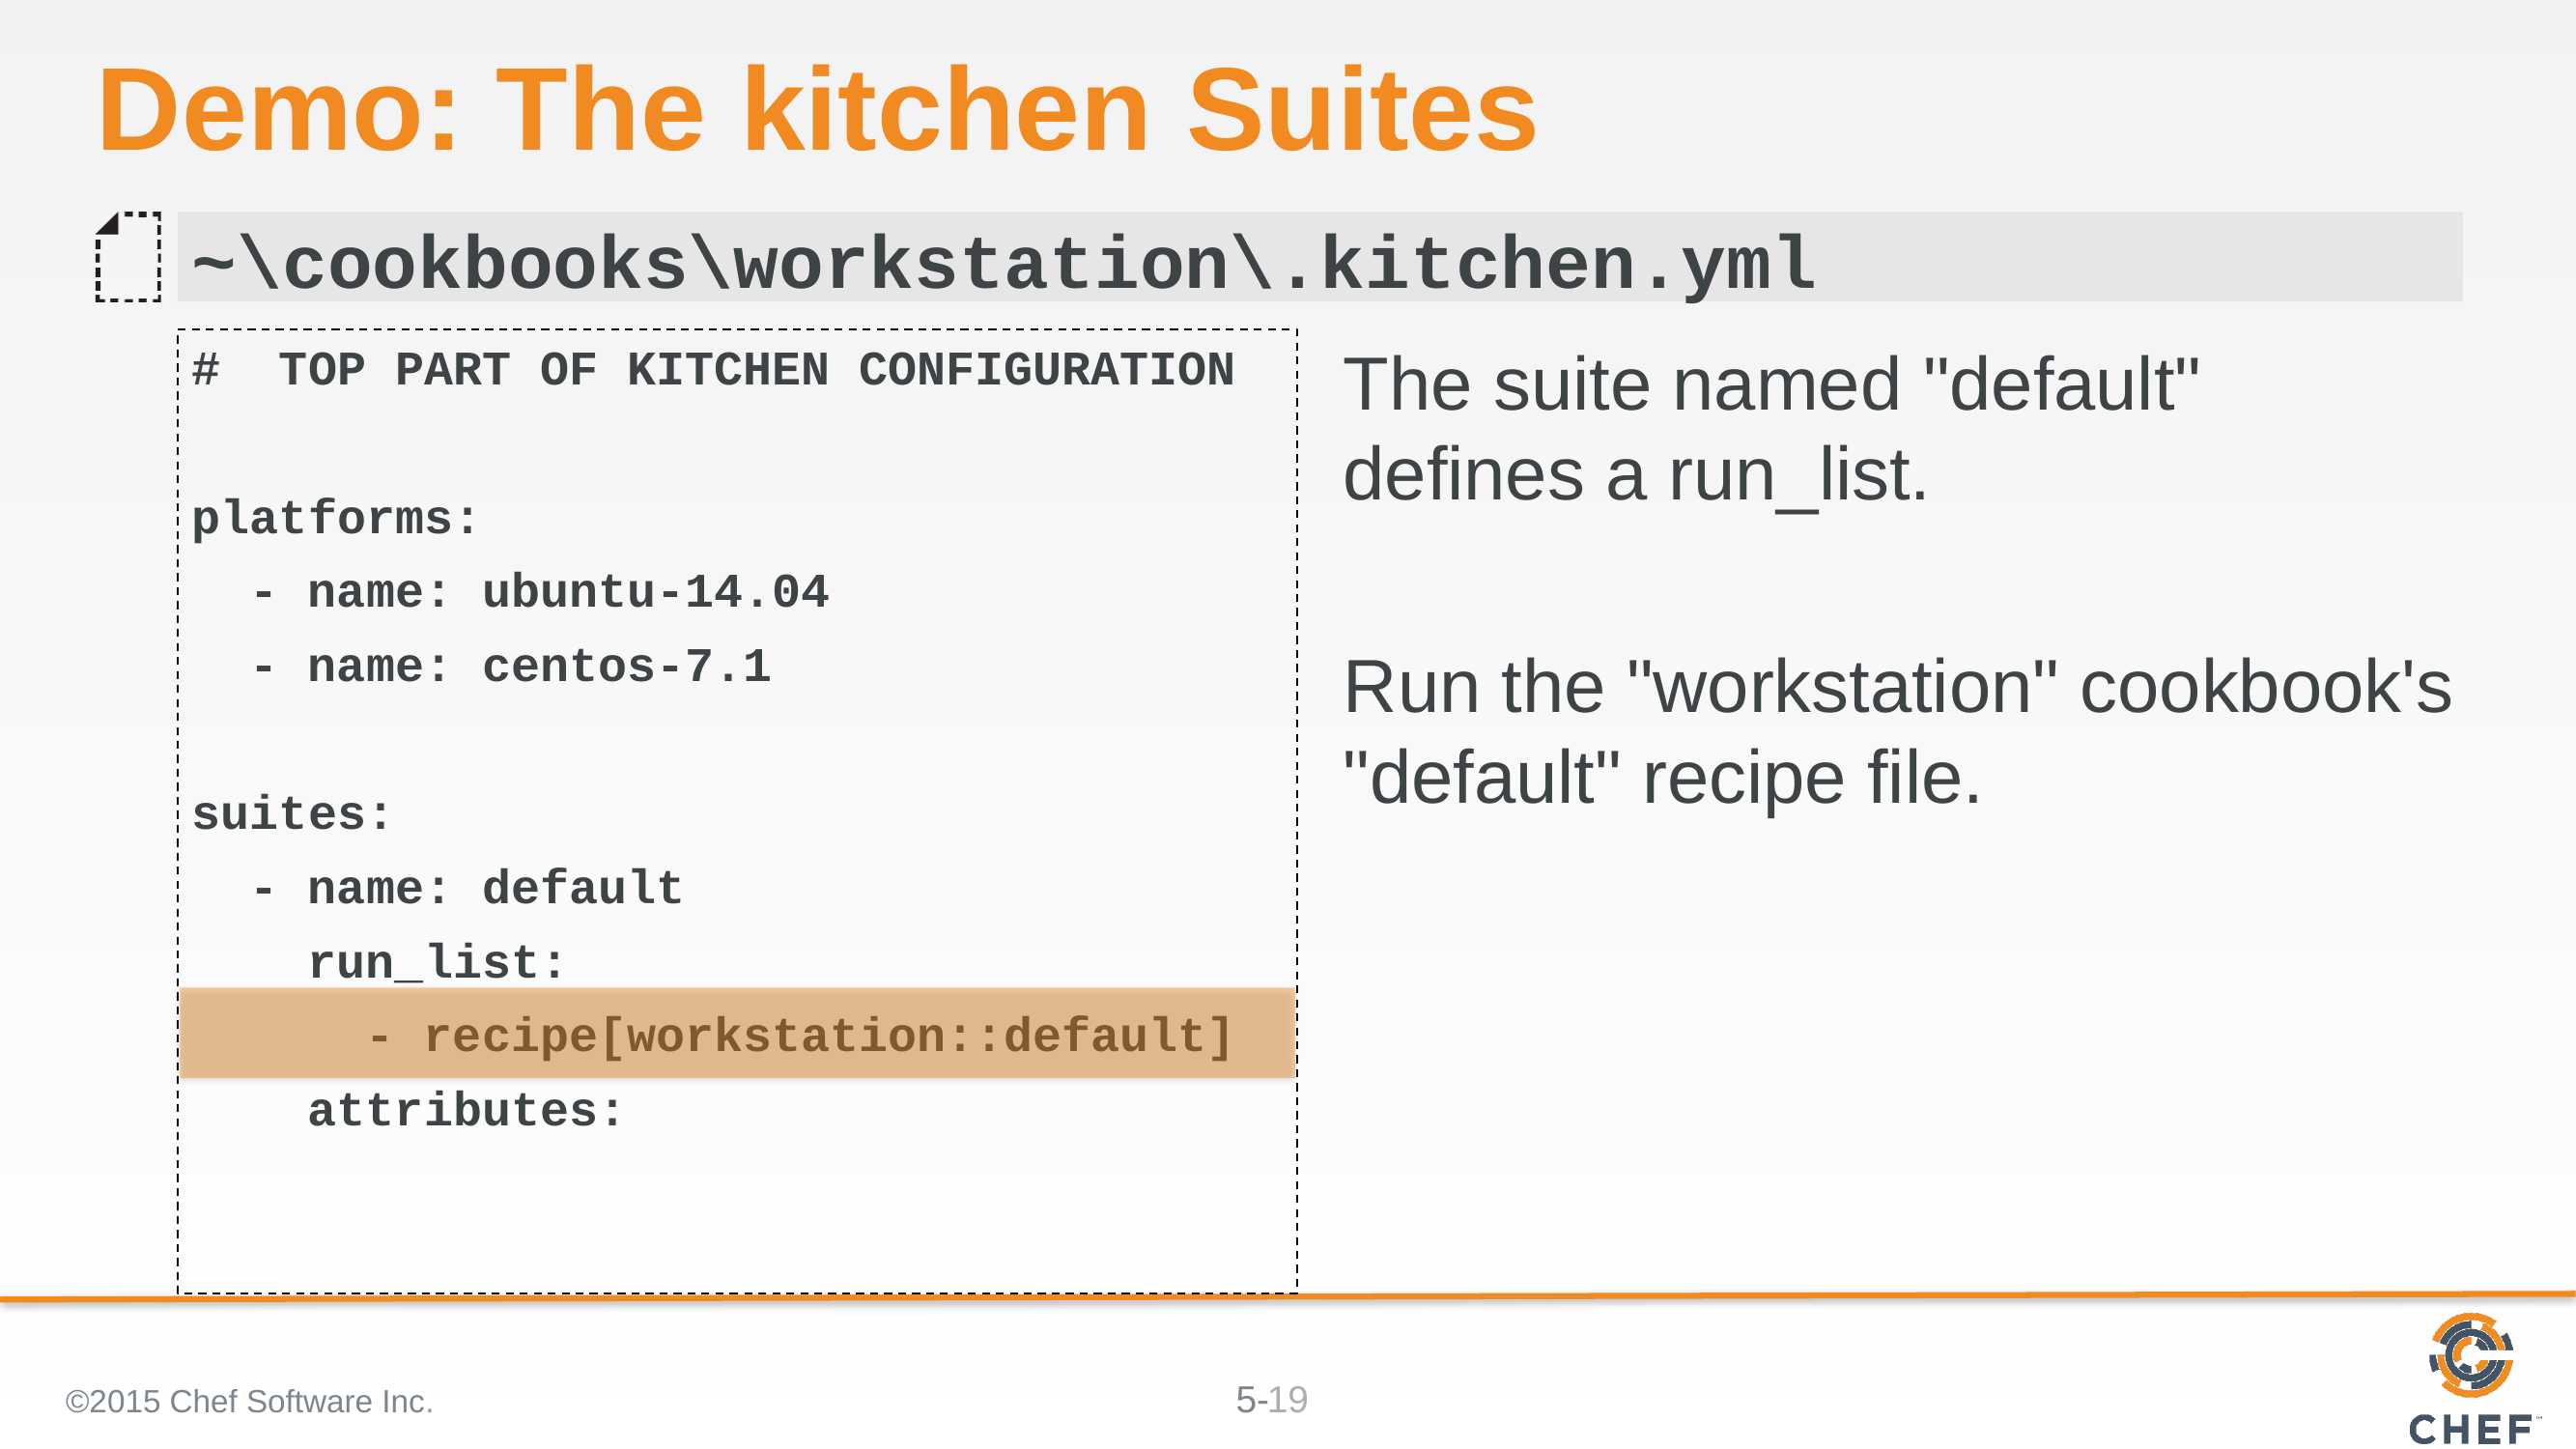

# Demo: The kitchen Suites
~\cookbooks\workstation\.kitchen.yml
#  TOP PART OF KITCHEN CONFIGURATION

platforms:
  - name: ubuntu-14.04
  - name: centos-7.1

suites:
  - name: default
    run_list:
      - recipe[workstation::default]
    attributes:
The suite named "default" defines a run_list.

Run the "workstation" cookbook's "default" recipe file.

©2015 Chef Software Inc.
19